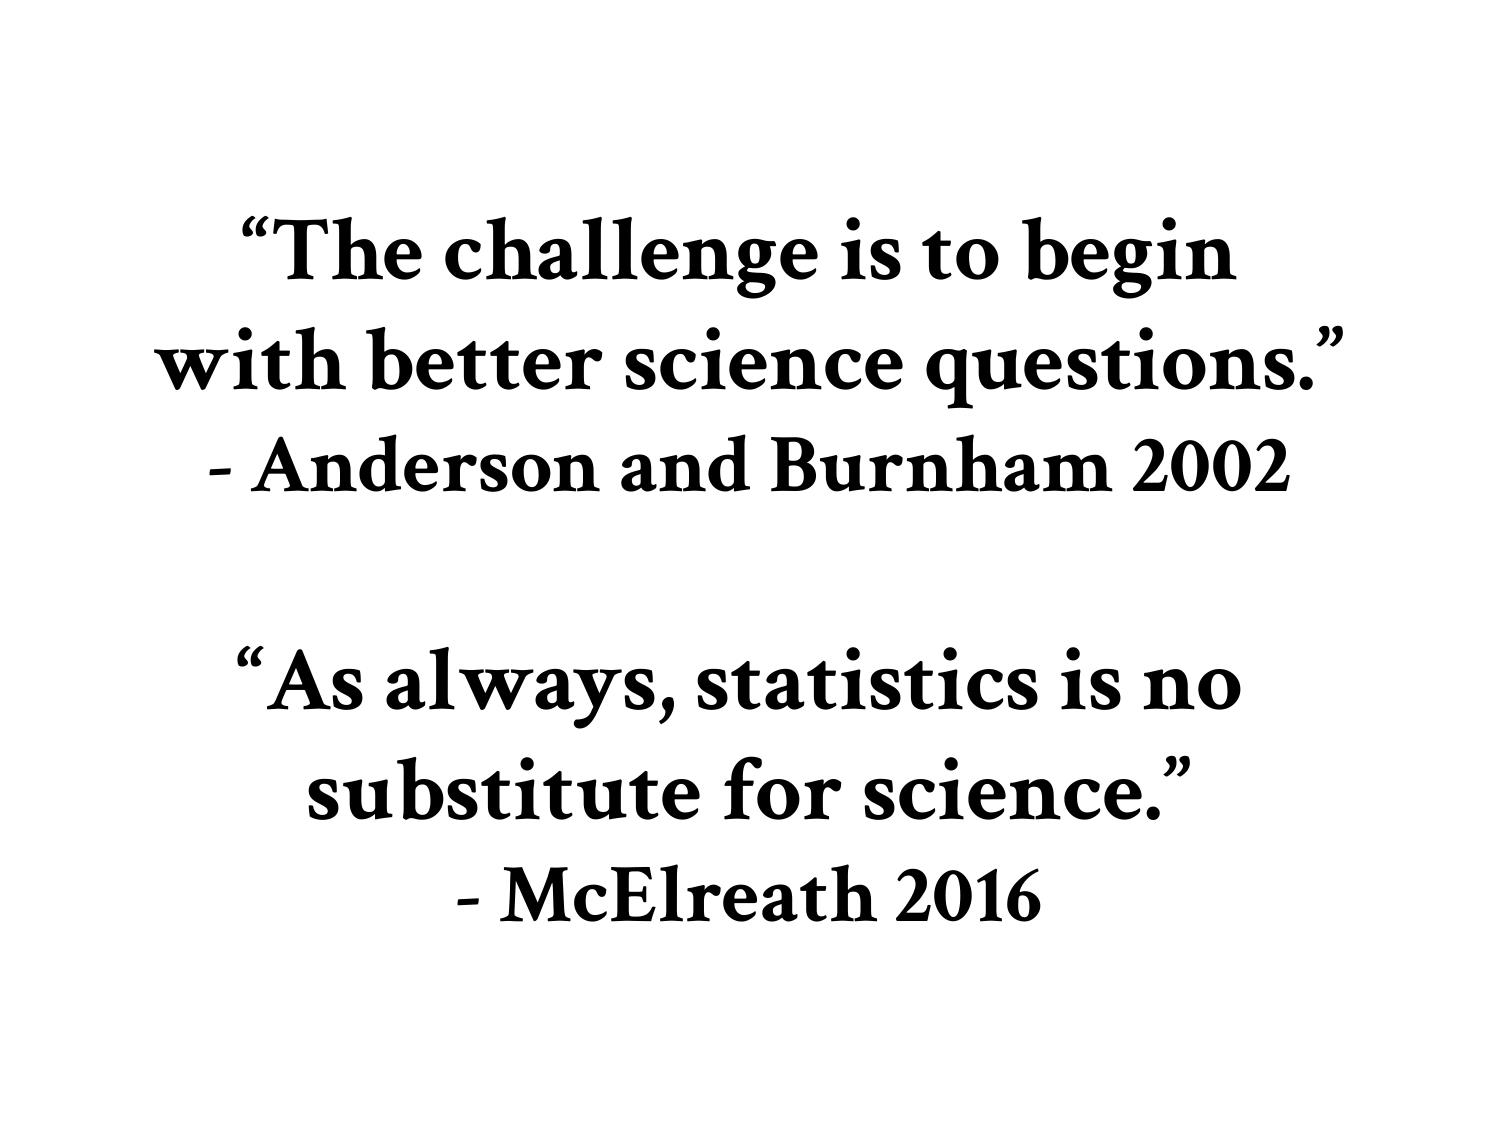

# “The challenge is to begin with better science questions.” - Anderson and Burnham 2002 “As always, statistics is no substitute for science.” - McElreath 2016